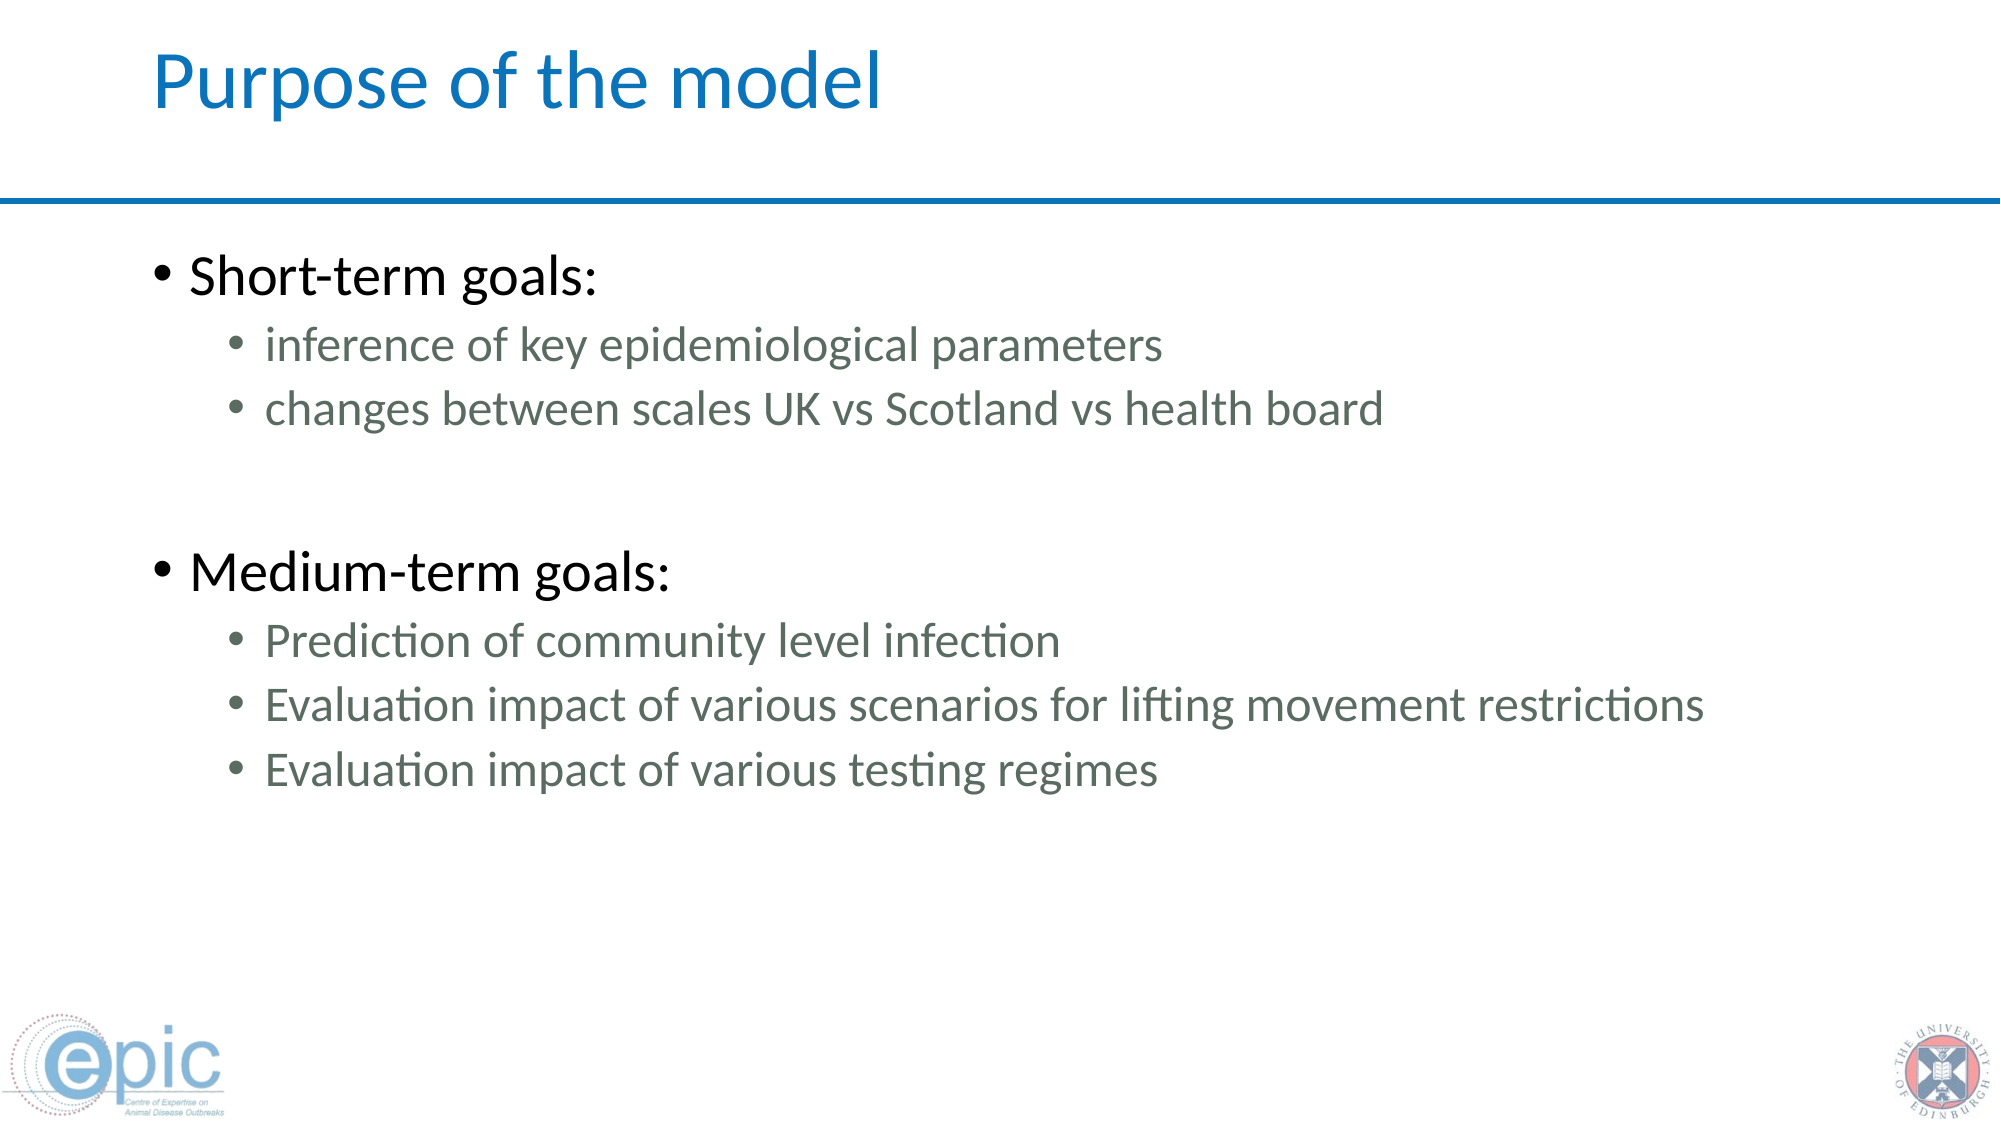

# Purpose of the model
Short-term goals:
inference of key epidemiological parameters
changes between scales UK vs Scotland vs health board

Medium-term goals:
Prediction of community level infection
Evaluation impact of various scenarios for lifting movement restrictions
Evaluation impact of various testing regimes